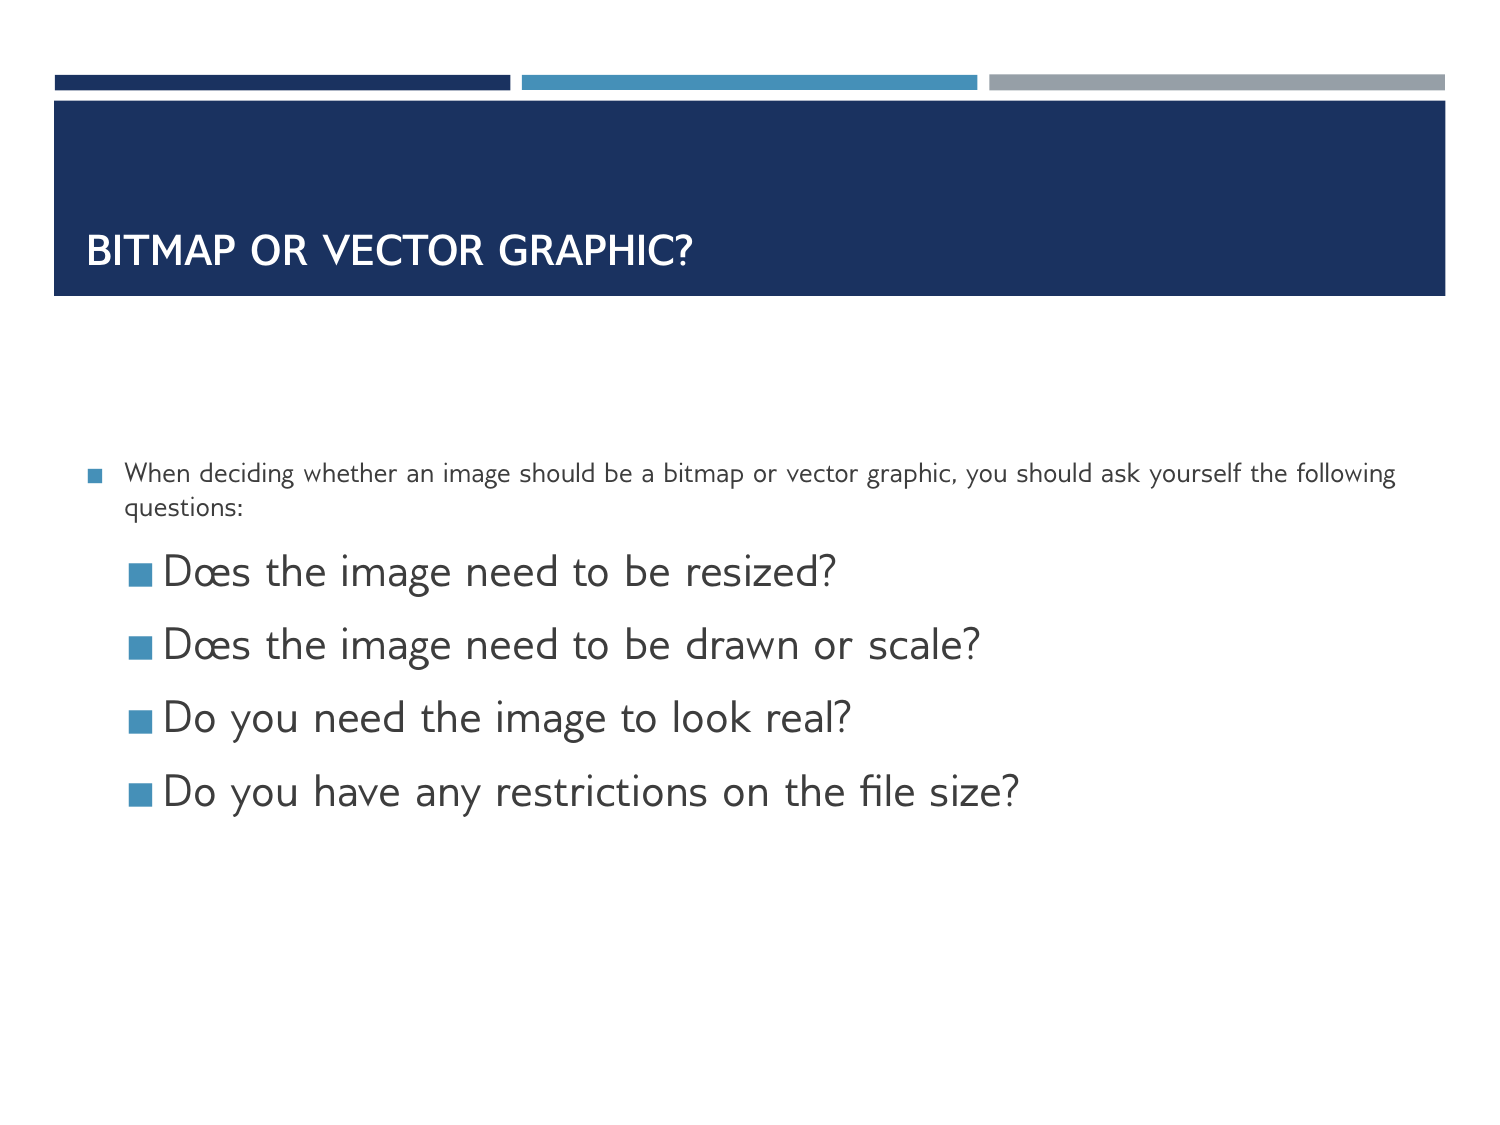

# BITMAP OR VECTOR GRAPHIC?
When deciding whether an image should be a bitmap or vector graphic, you should ask yourself the following questions:
Does the image need to be resized?
Does the image need to be drawn or scale?
Do you need the image to look real?
Do you have any restrictions on the file size?